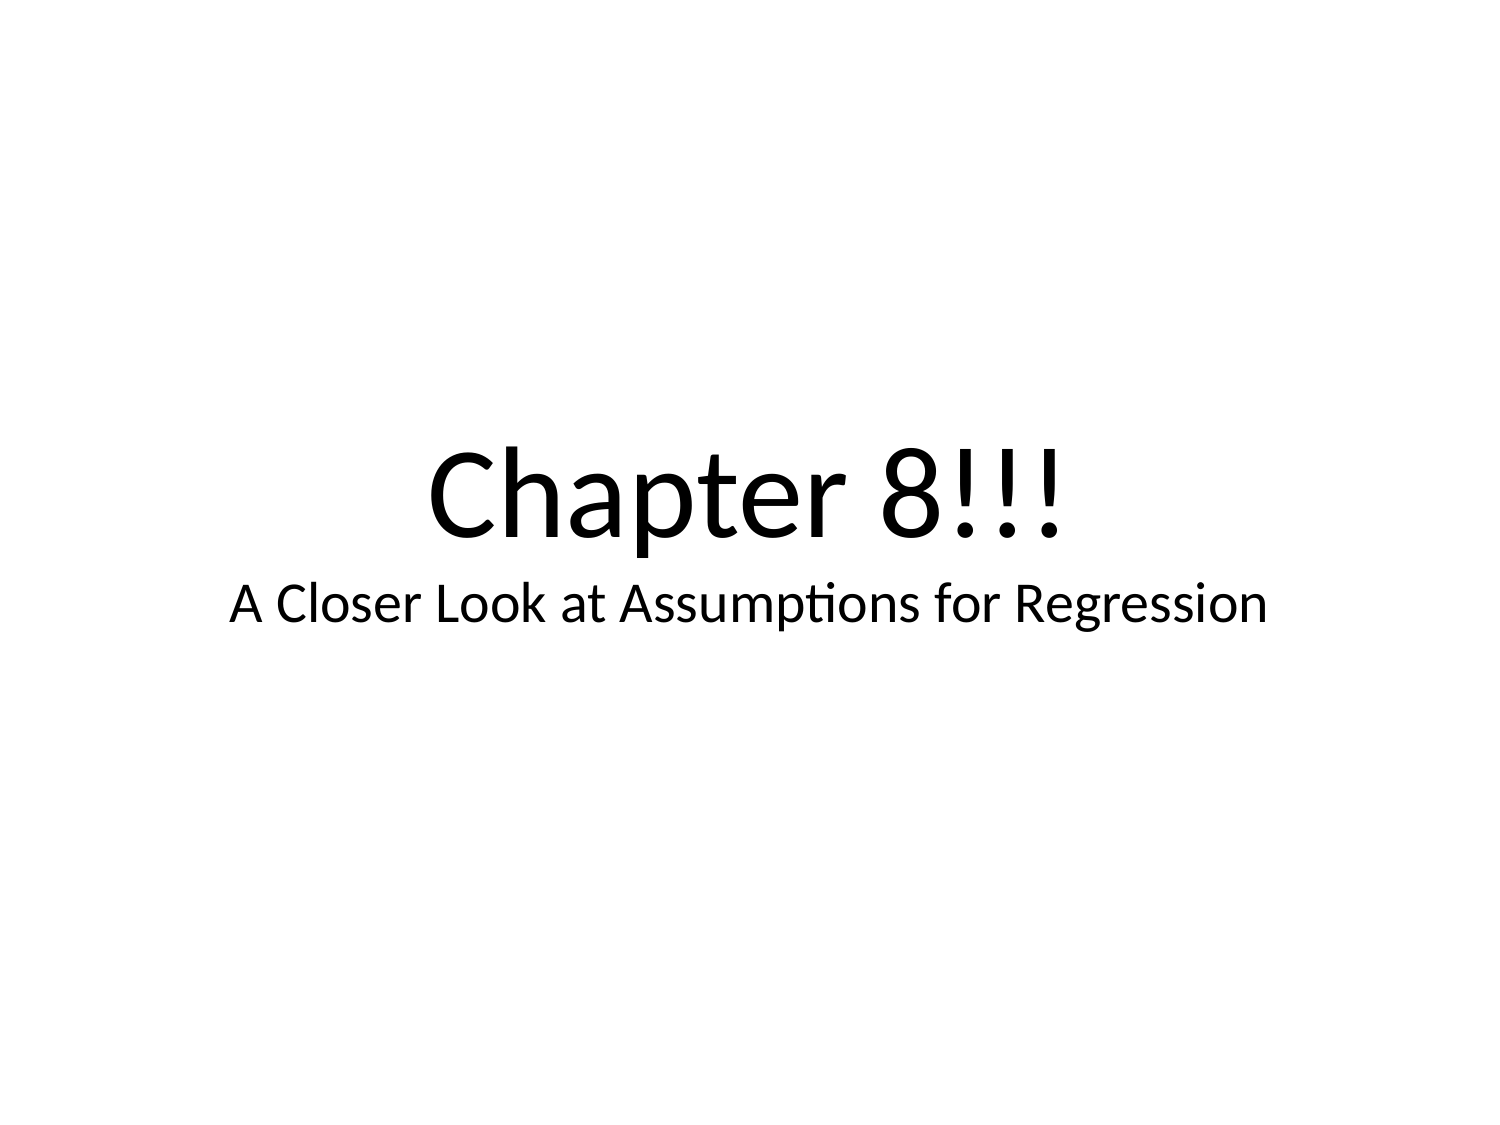

# Chapter 8!!! A Closer Look at Assumptions for Regression